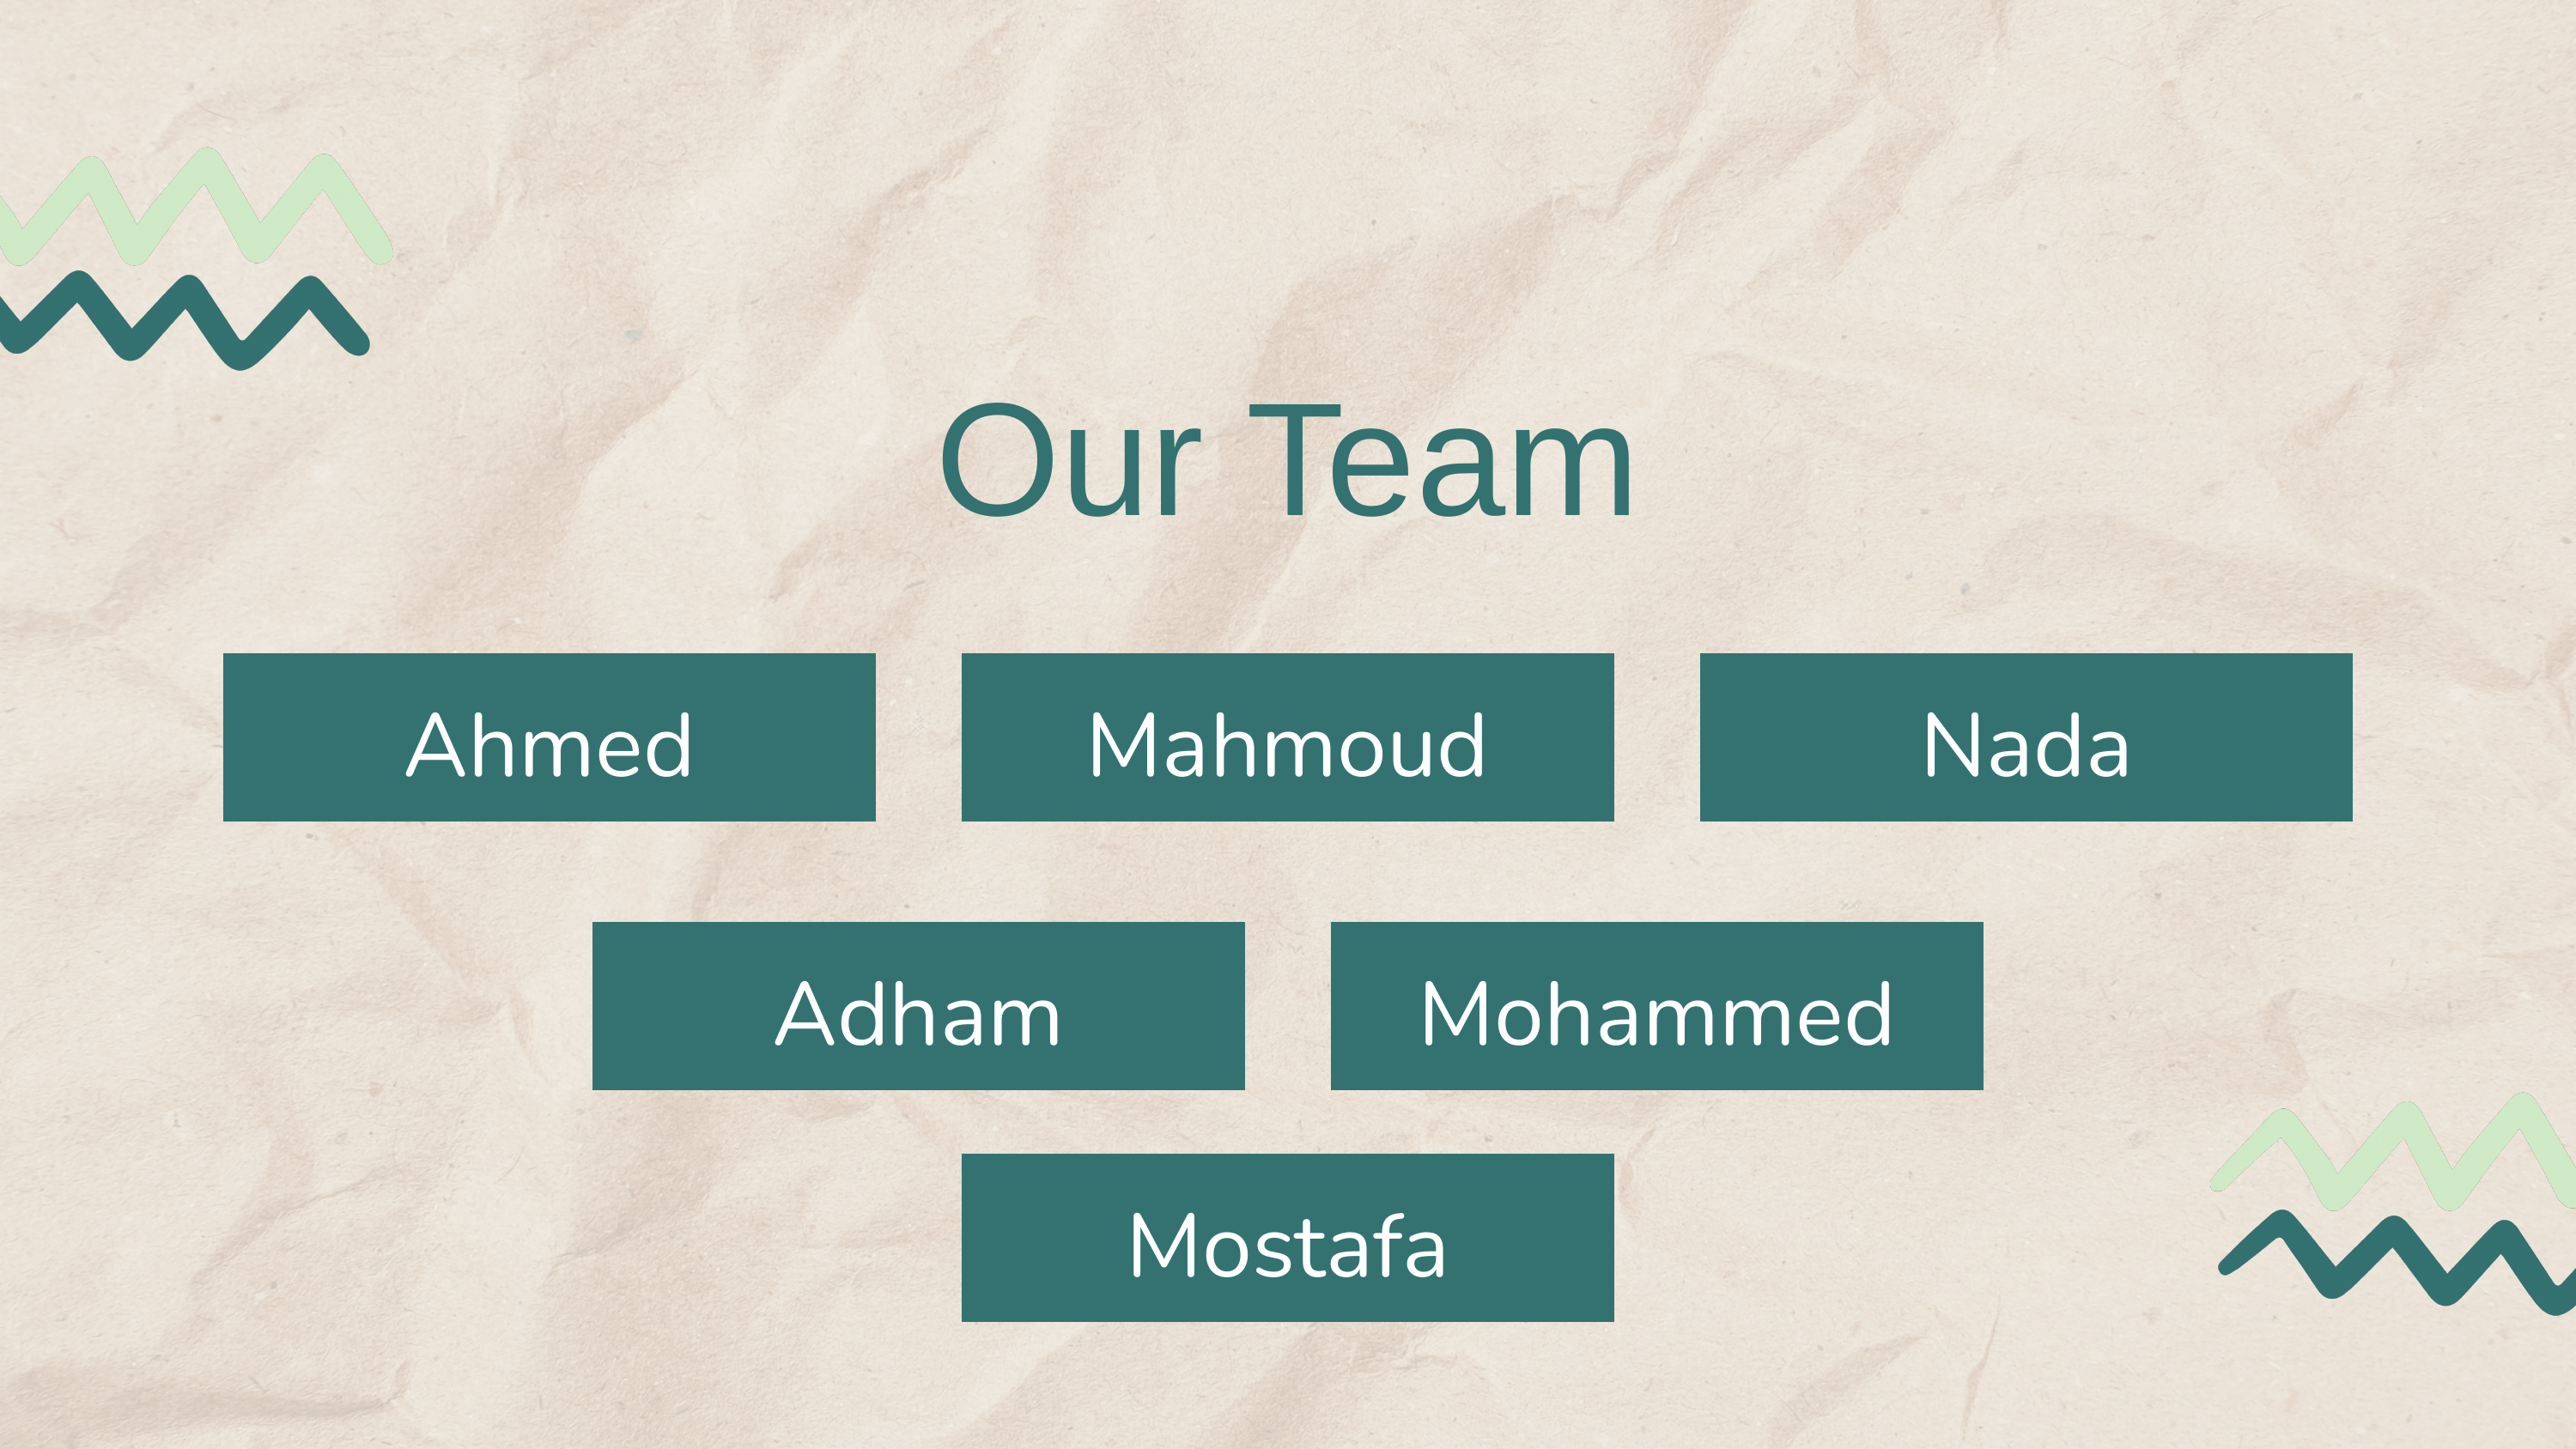

Our Team

Ahmed
Mahmoud
Nada

Adham
Mohammed

Mostafa